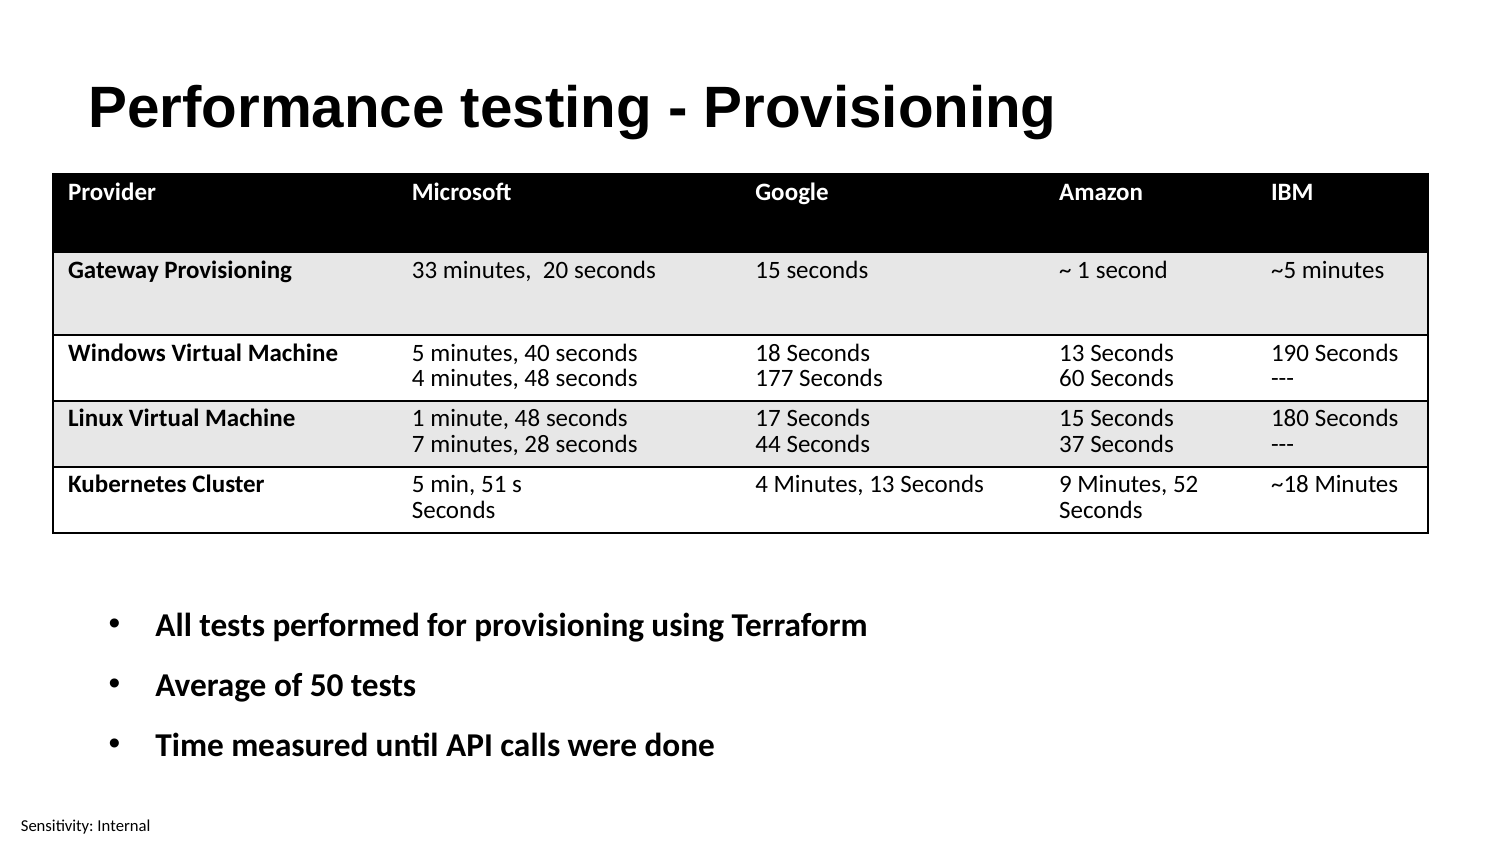

# Performance testing - Provisioning
| Provider | Microsoft | Google | Amazon | IBM |
| --- | --- | --- | --- | --- |
| Gateway Provisioning | 33 minutes, 20 seconds | 15 seconds | ~ 1 second | ~5 minutes |
| Windows Virtual Machine | 5 minutes, 40 seconds 4 minutes, 48 seconds | 18 Seconds 177 Seconds | 13 Seconds 60 Seconds | 190 Seconds --- |
| Linux Virtual Machine | 1 minute, 48 seconds 7 minutes, 28 seconds | 17 Seconds 44 Seconds | 15 Seconds 37 Seconds | 180 Seconds --- |
| Kubernetes Cluster | 5 min, 51 s Seconds | 4 Minutes, 13 Seconds | 9 Minutes, 52 Seconds | ~18 Minutes |
All tests performed for provisioning using Terraform
Average of 50 tests
Time measured until API calls were done